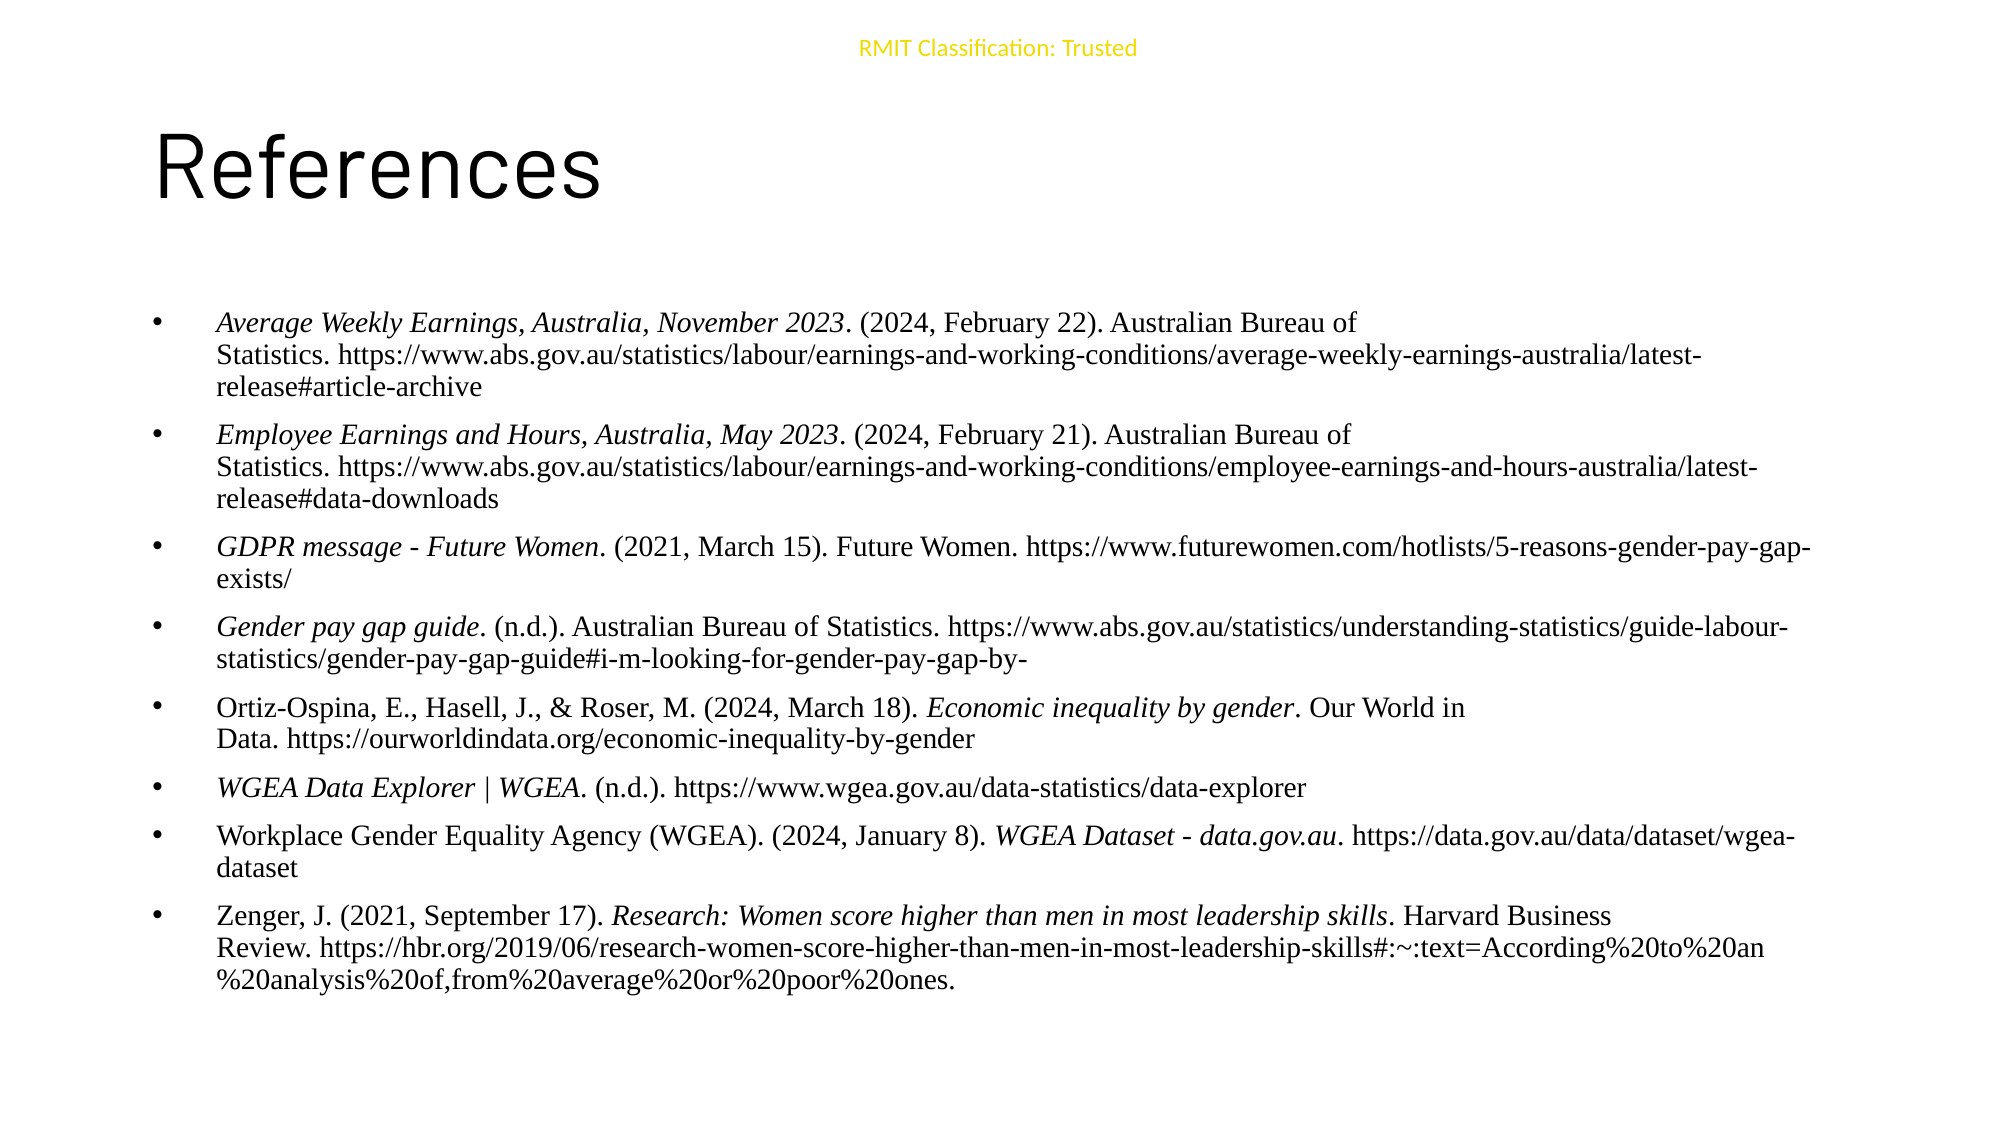

# References
Average Weekly Earnings, Australia, November 2023. (2024, February 22). Australian Bureau of Statistics. https://www.abs.gov.au/statistics/labour/earnings-and-working-conditions/average-weekly-earnings-australia/latest-release#article-archive
Employee Earnings and Hours, Australia, May 2023. (2024, February 21). Australian Bureau of Statistics. https://www.abs.gov.au/statistics/labour/earnings-and-working-conditions/employee-earnings-and-hours-australia/latest-release#data-downloads
GDPR message - Future Women. (2021, March 15). Future Women. https://www.futurewomen.com/hotlists/5-reasons-gender-pay-gap-exists/
Gender pay gap guide. (n.d.). Australian Bureau of Statistics. https://www.abs.gov.au/statistics/understanding-statistics/guide-labour-statistics/gender-pay-gap-guide#i-m-looking-for-gender-pay-gap-by-
Ortiz-Ospina, E., Hasell, J., & Roser, M. (2024, March 18). Economic inequality by gender. Our World in Data. https://ourworldindata.org/economic-inequality-by-gender
WGEA Data Explorer | WGEA. (n.d.). https://www.wgea.gov.au/data-statistics/data-explorer
Workplace Gender Equality Agency (WGEA). (2024, January 8). WGEA Dataset - data.gov.au. https://data.gov.au/data/dataset/wgea-dataset
Zenger, J. (2021, September 17). Research: Women score higher than men in most leadership skills. Harvard Business Review. https://hbr.org/2019/06/research-women-score-higher-than-men-in-most-leadership-skills#:~:text=According%20to%20an%20analysis%20of,from%20average%20or%20poor%20ones.